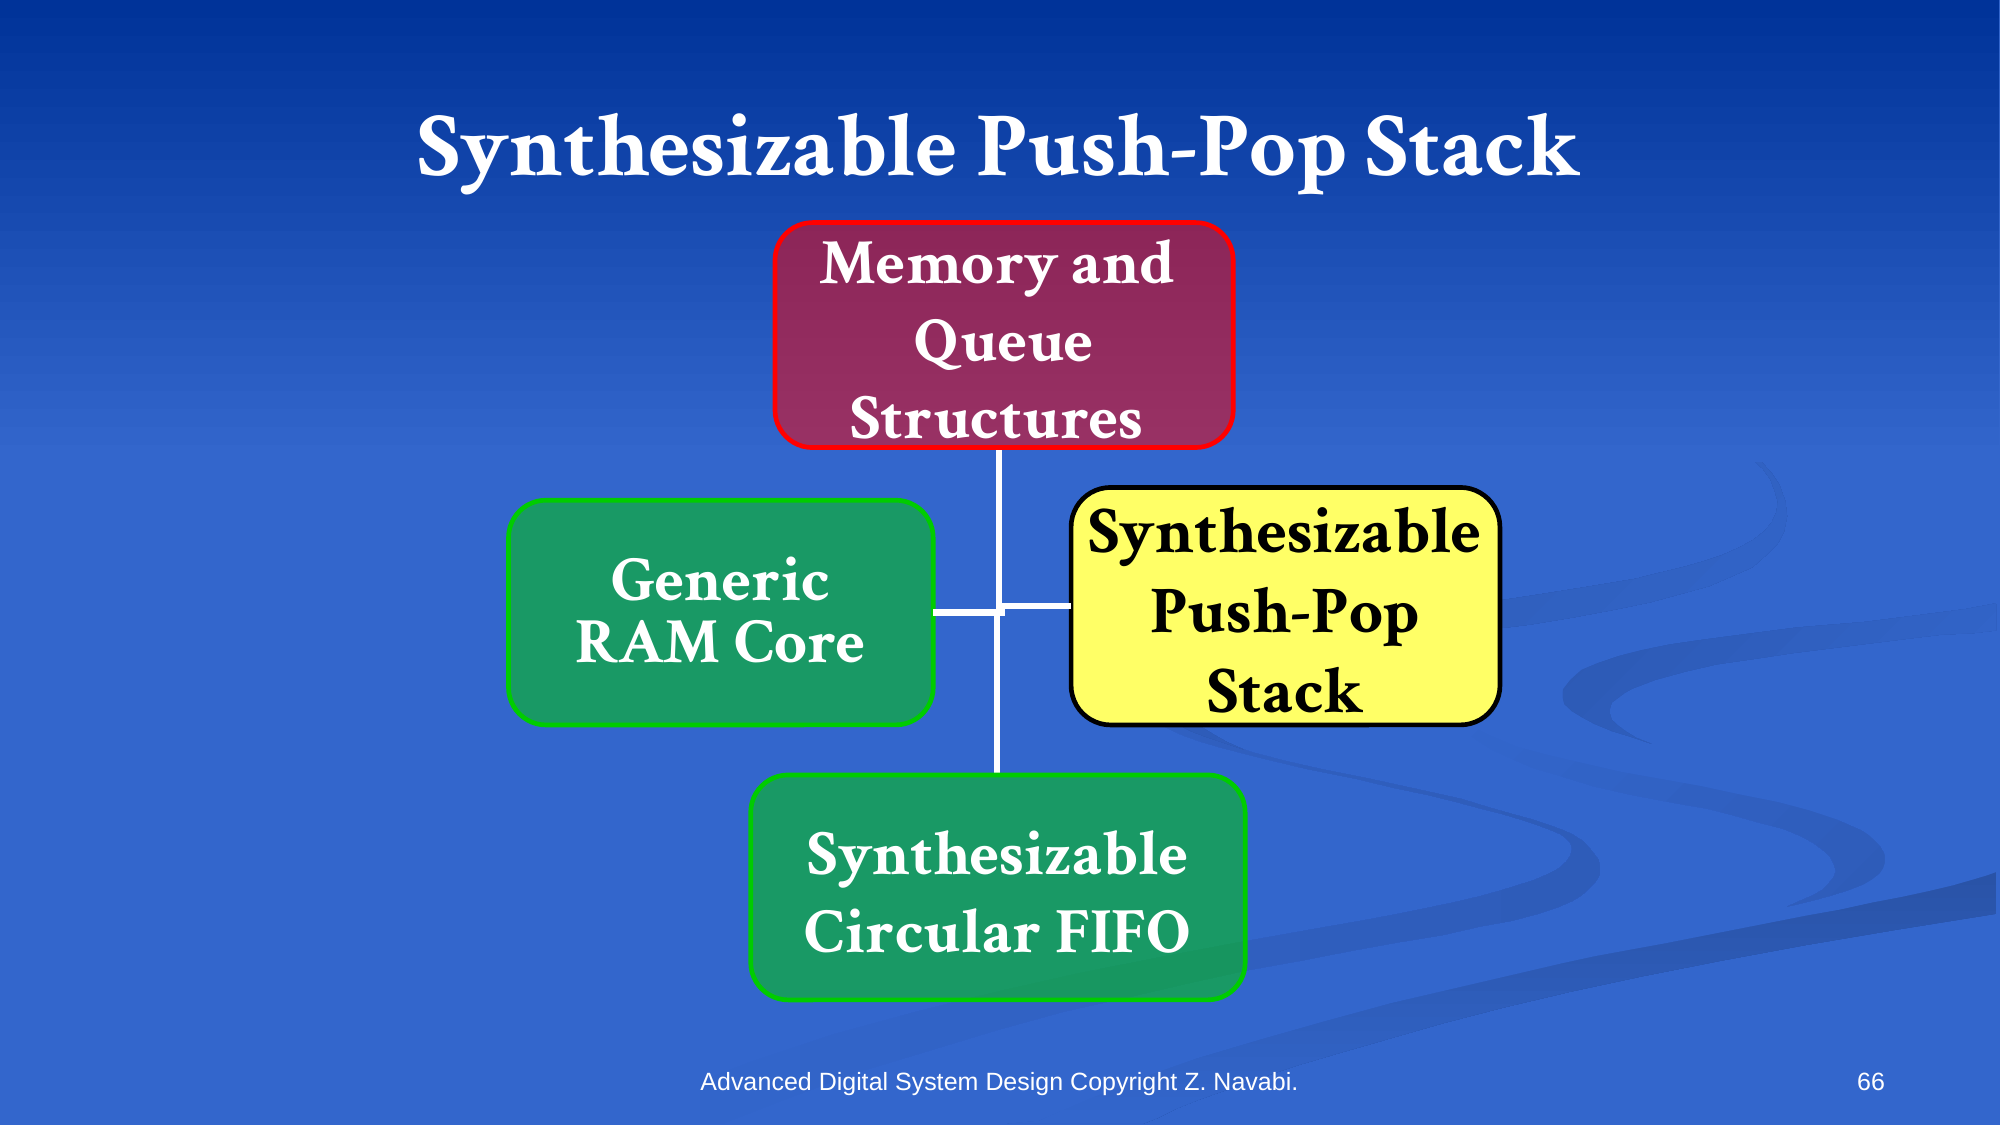

# Synthesizable Push-Pop Stack
Memory and
Queue
Structures
Synthesizable
Push-Pop
Stack
Synthesizable
Push-Pop
Stack
Generic
RAM Core
Synthesizable
Circular FIFO
Advanced Digital System Design Copyright Z. Navabi.
66